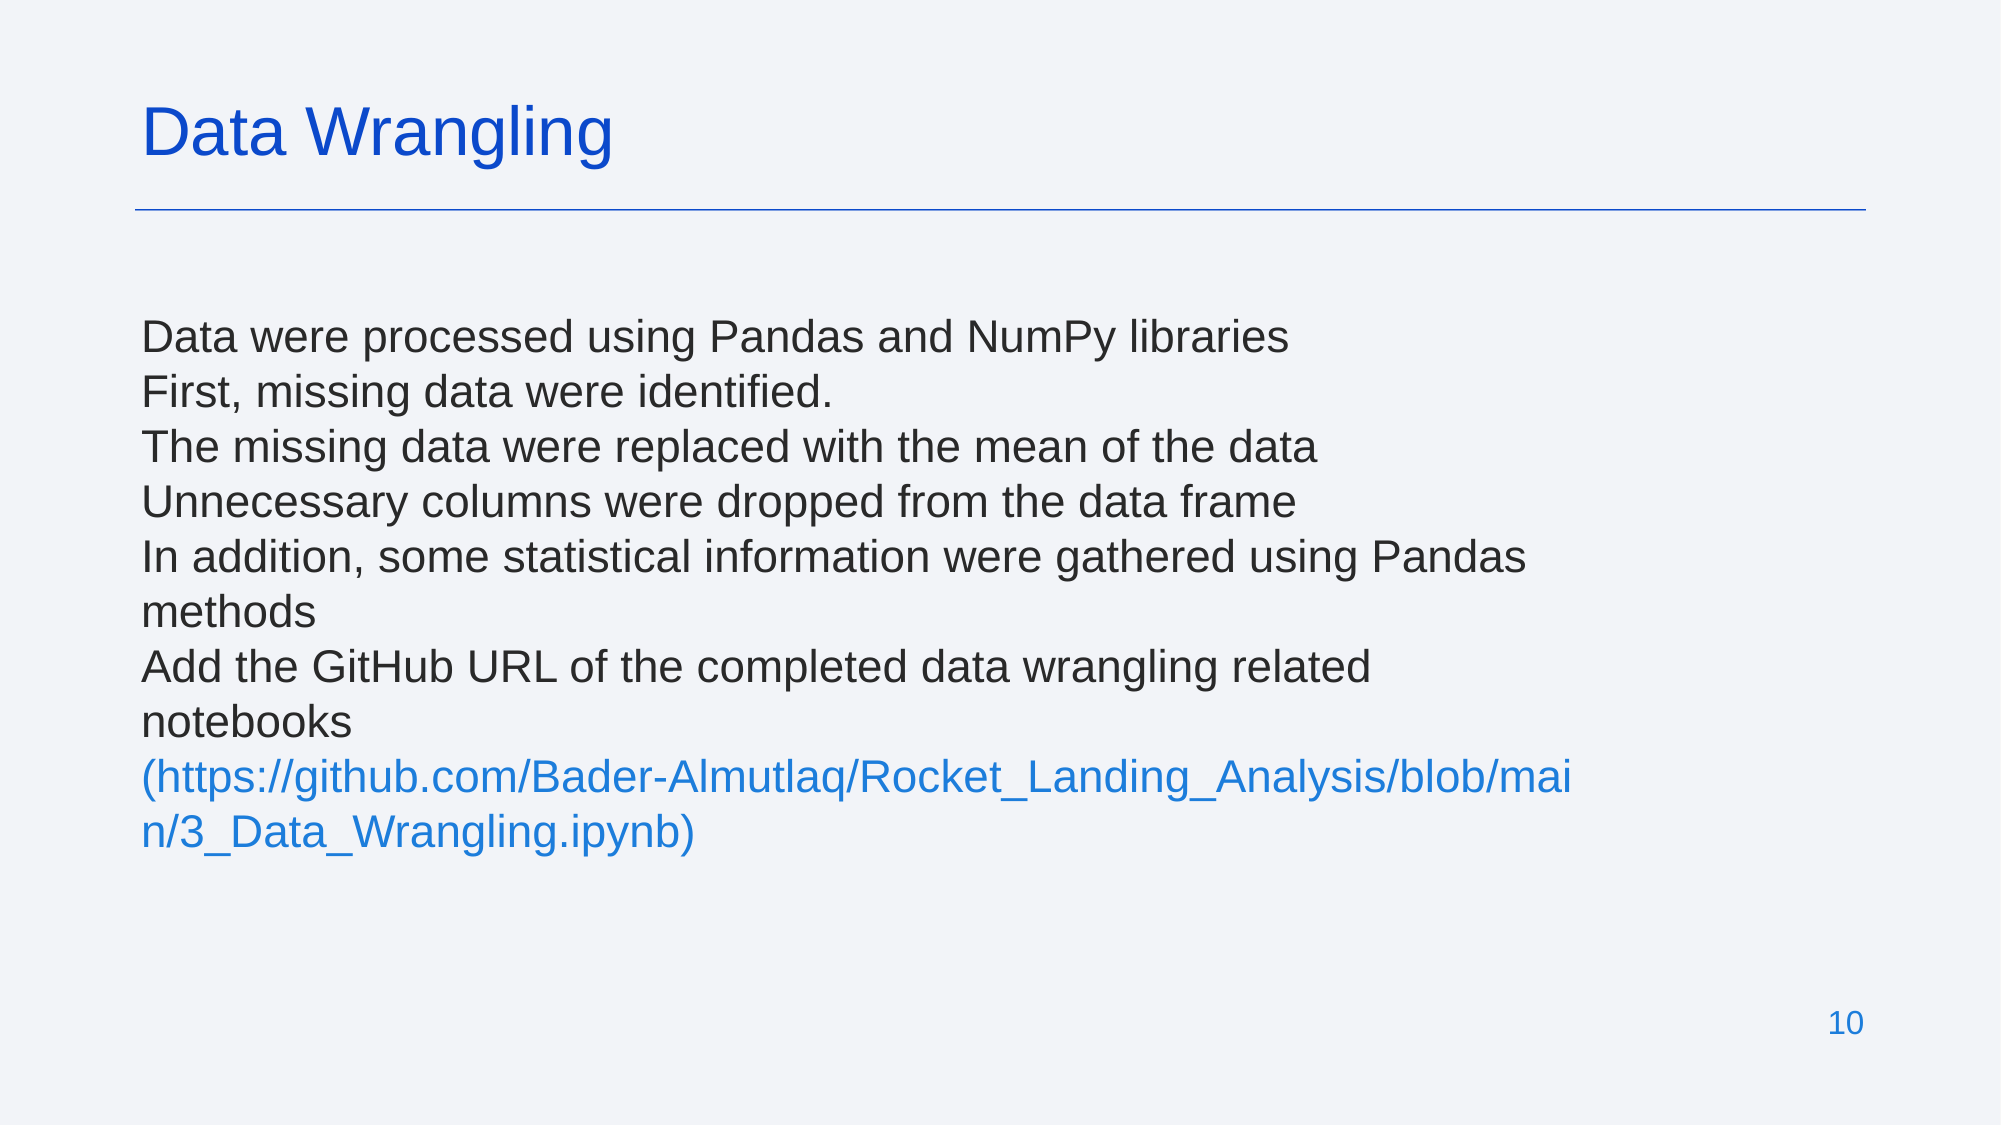

Data Wrangling
Data were processed using Pandas and NumPy libraries
First, missing data were identified.
The missing data were replaced with the mean of the data
Unnecessary columns were dropped from the data frame
In addition, some statistical information were gathered using Pandas methods
Add the GitHub URL of the completed data wrangling related notebooks (https://github.com/Bader-Almutlaq/Rocket_Landing_Analysis/blob/main/3_Data_Wrangling.ipynb)

10